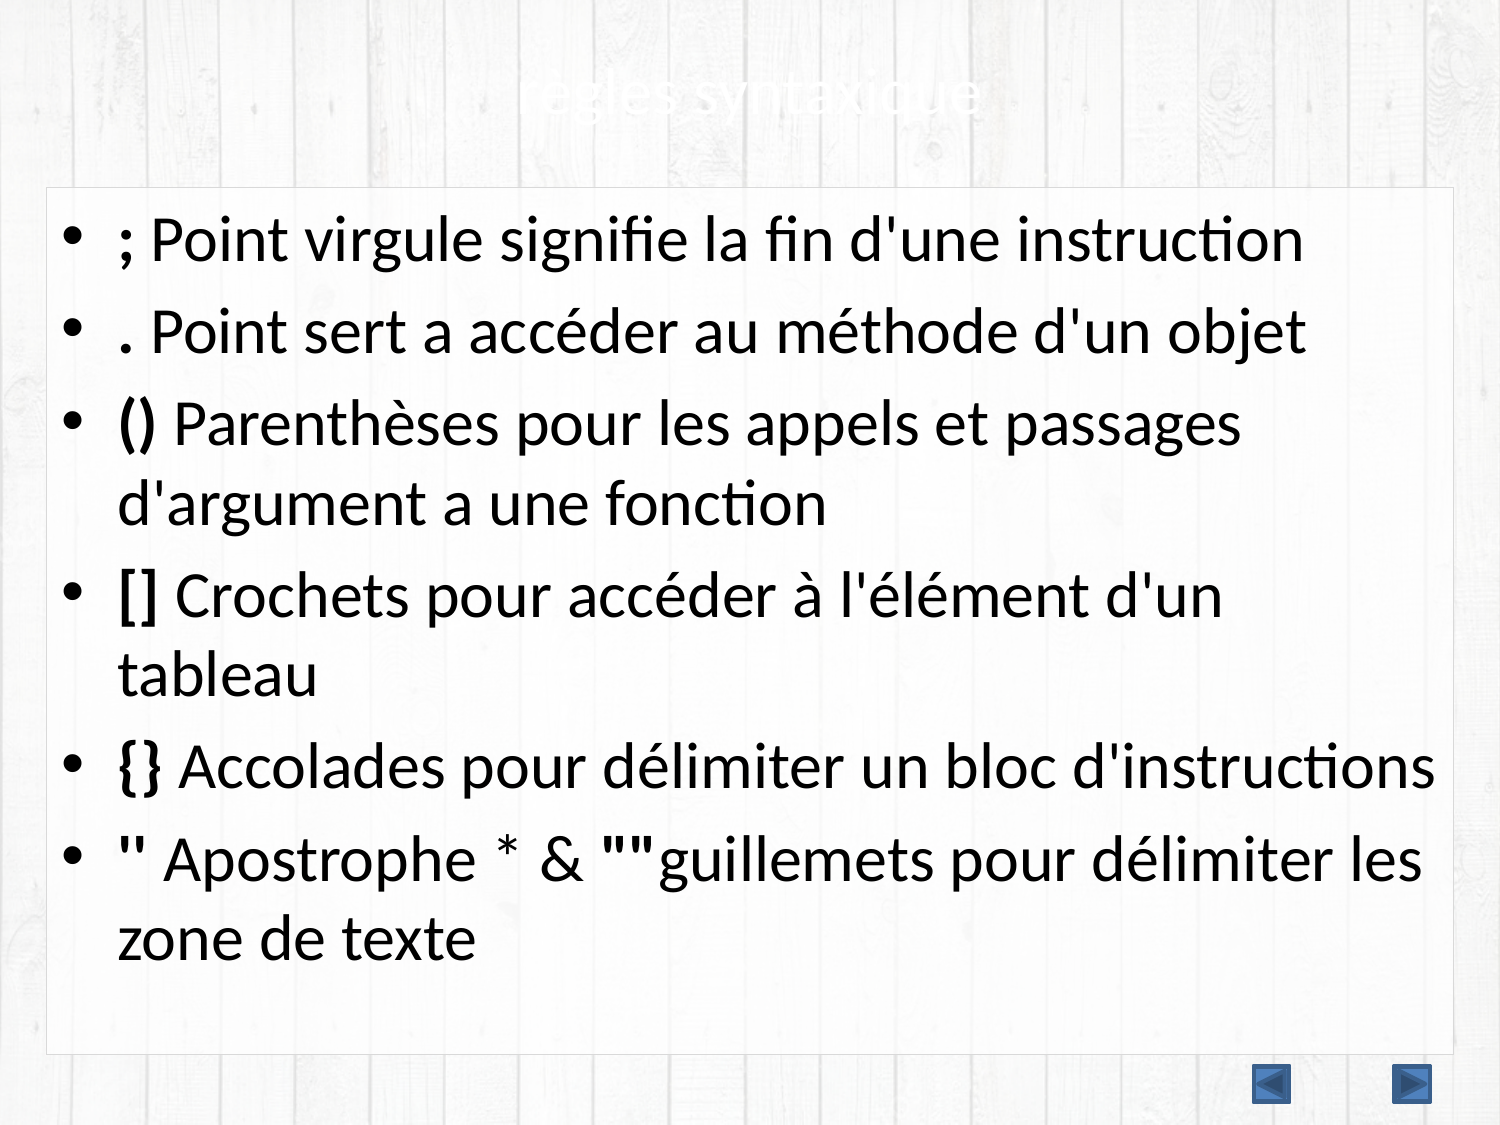

# règles syntaxique
; Point virgule signifie la fin d'une instruction
. Point sert a accéder au méthode d'un objet
() Parenthèses pour les appels et passages d'argument a une fonction
[] Crochets pour accéder à l'élément d'un tableau
{} Accolades pour délimiter un bloc d'instructions
'' Apostrophe * & ""guillemets pour délimiter les zone de texte